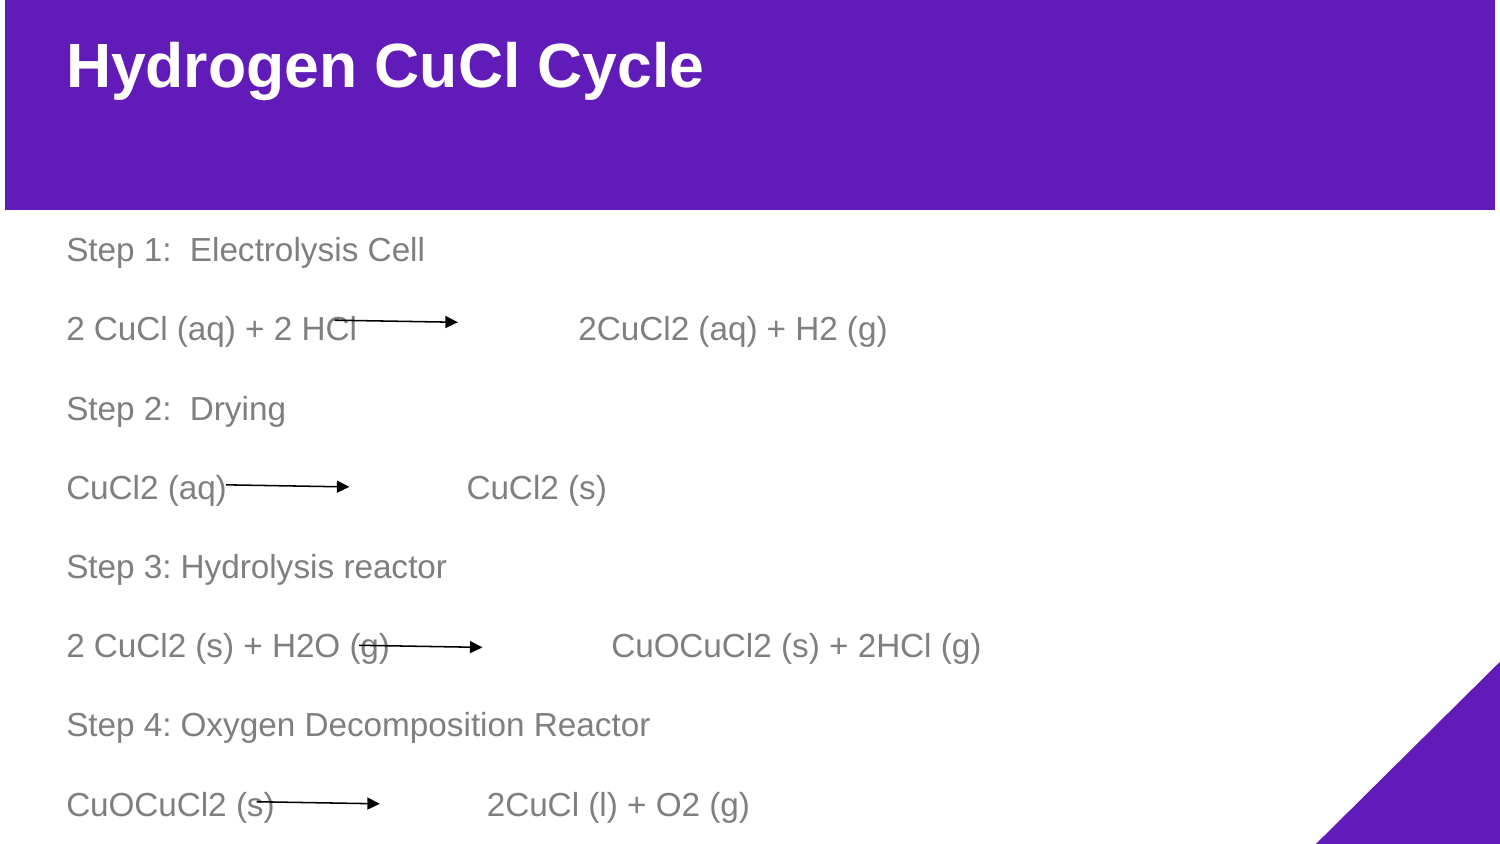

# Hydrogen CuCl Cycle
Step 1:  Electrolysis Cell
2 CuCl (aq) + 2 HCl                        2CuCl2 (aq) + H2 (g)
Step 2:  Drying
CuCl2 (aq)                          CuCl2 (s)
Step 3: Hydrolysis reactor
2 CuCl2 (s) + H2O (g)                        CuOCuCl2 (s) + 2HCl (g)
Step 4: Oxygen Decomposition Reactor
CuOCuCl2 (s)                       2CuCl (l) + O2 (g)